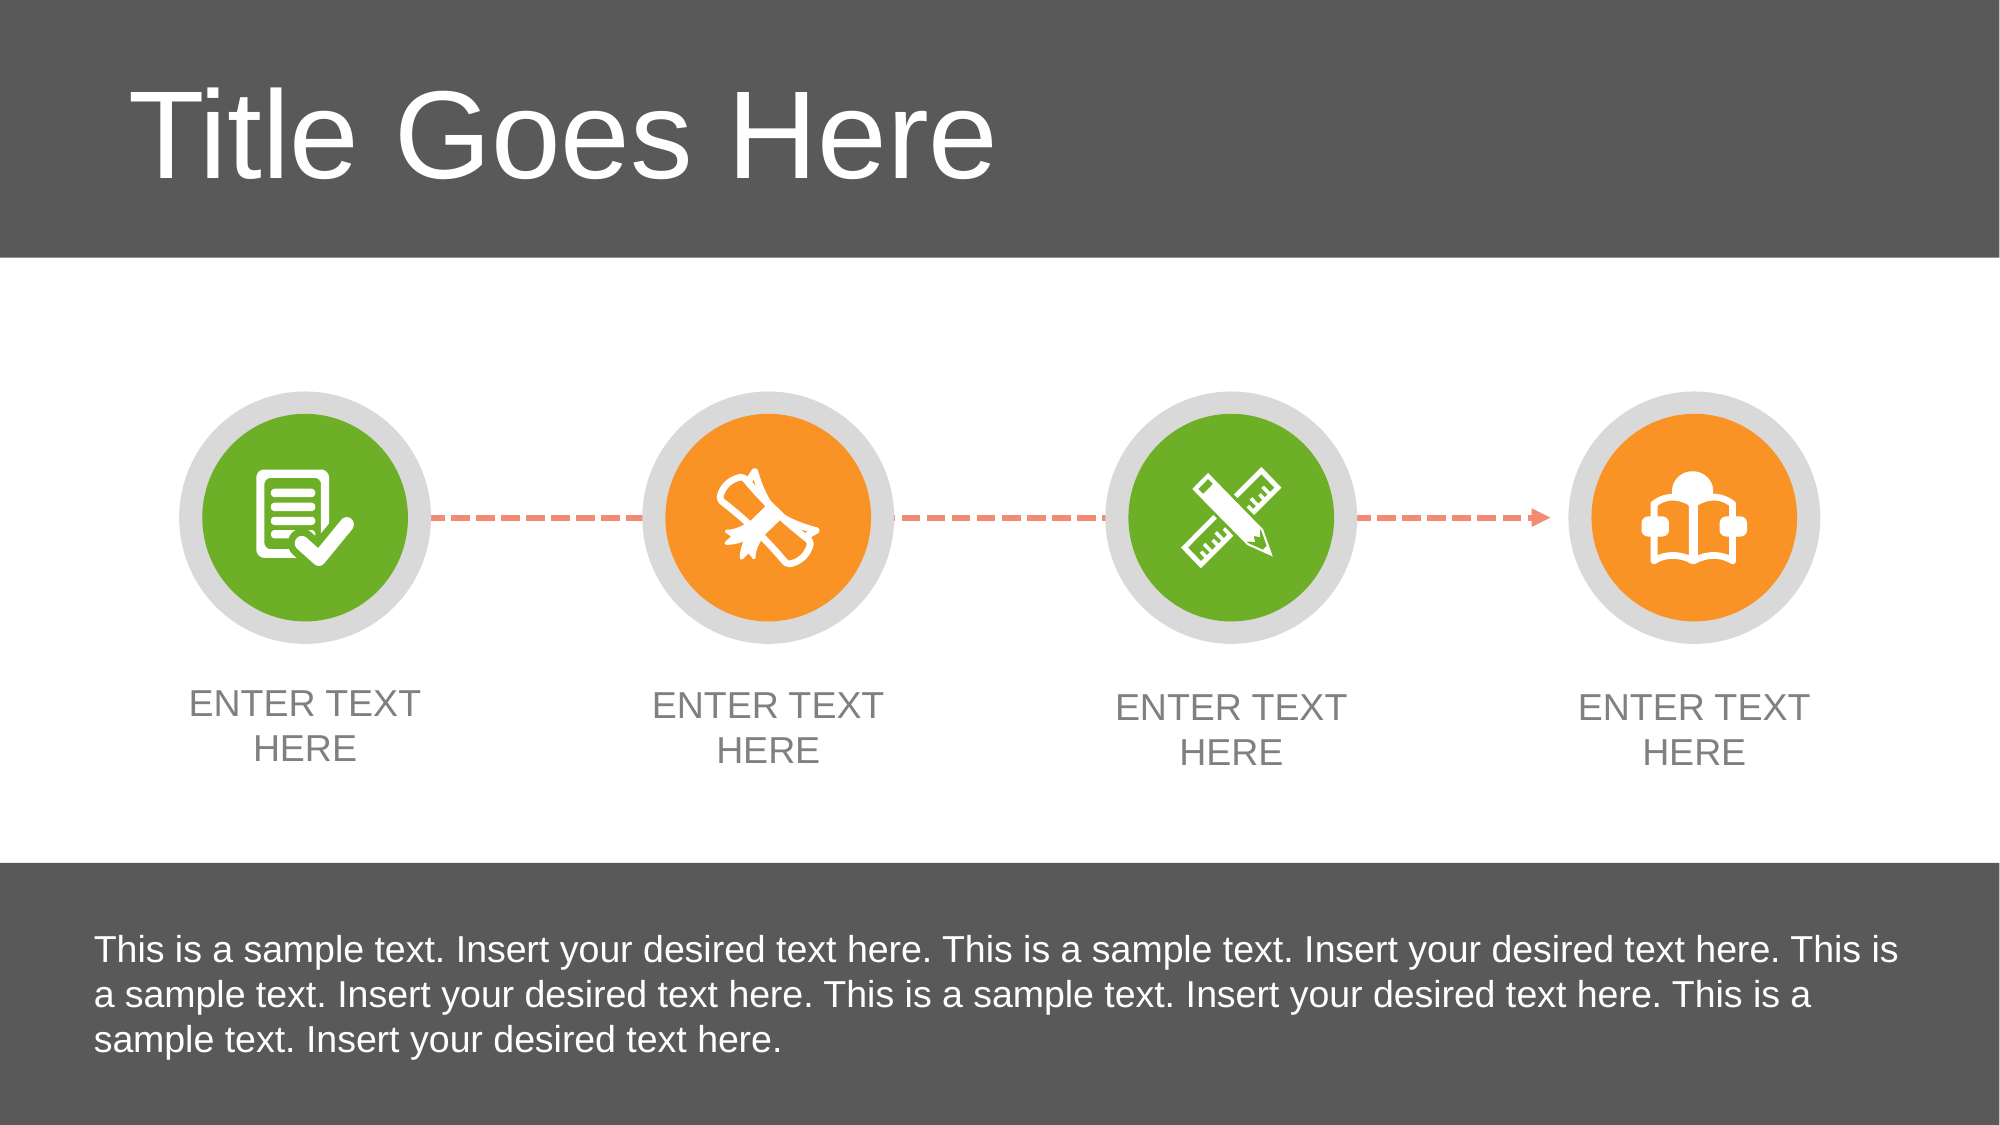

Title Goes Here

Enter Text
 Here
Enter Text
 Here
Enter Text
 Here
Enter Text
 Here

This is a sample text. Insert your desired text here. This is a sample text. Insert your desired text here. This is a sample text. Insert your desired text here. This is a sample text. Insert your desired text here. This is a sample text. Insert your desired text here.